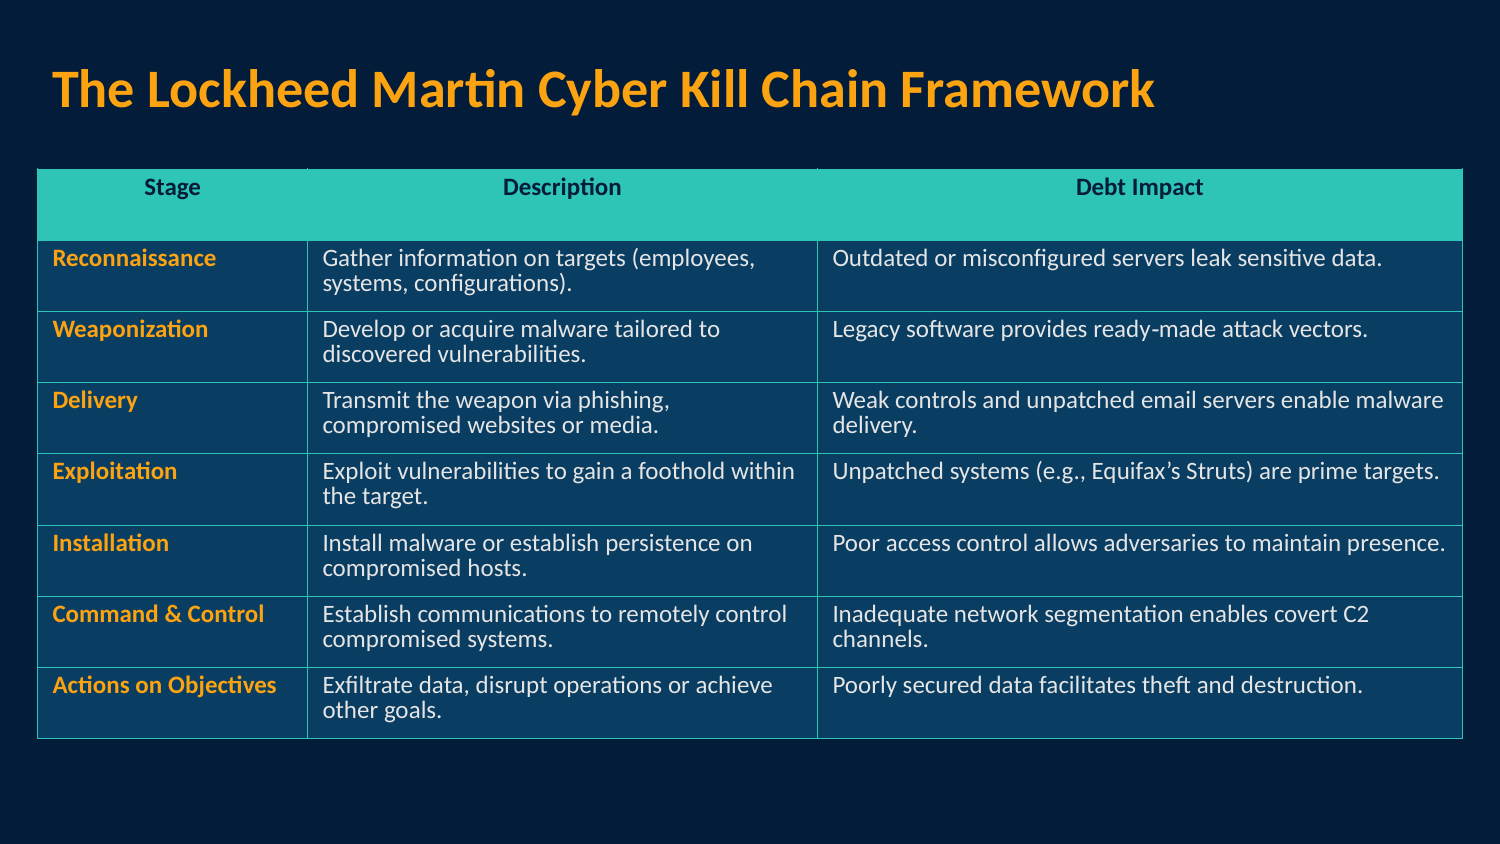

The Lockheed Martin Cyber Kill Chain Framework
| Stage | Description | Debt Impact |
| --- | --- | --- |
| Reconnaissance | Gather information on targets (employees, systems, configurations). | Outdated or misconfigured servers leak sensitive data. |
| Weaponization | Develop or acquire malware tailored to discovered vulnerabilities. | Legacy software provides ready‑made attack vectors. |
| Delivery | Transmit the weapon via phishing, compromised websites or media. | Weak controls and unpatched email servers enable malware delivery. |
| Exploitation | Exploit vulnerabilities to gain a foothold within the target. | Unpatched systems (e.g., Equifax’s Struts) are prime targets. |
| Installation | Install malware or establish persistence on compromised hosts. | Poor access control allows adversaries to maintain presence. |
| Command & Control | Establish communications to remotely control compromised systems. | Inadequate network segmentation enables covert C2 channels. |
| Actions on Objectives | Exfiltrate data, disrupt operations or achieve other goals. | Poorly secured data facilitates theft and destruction. |